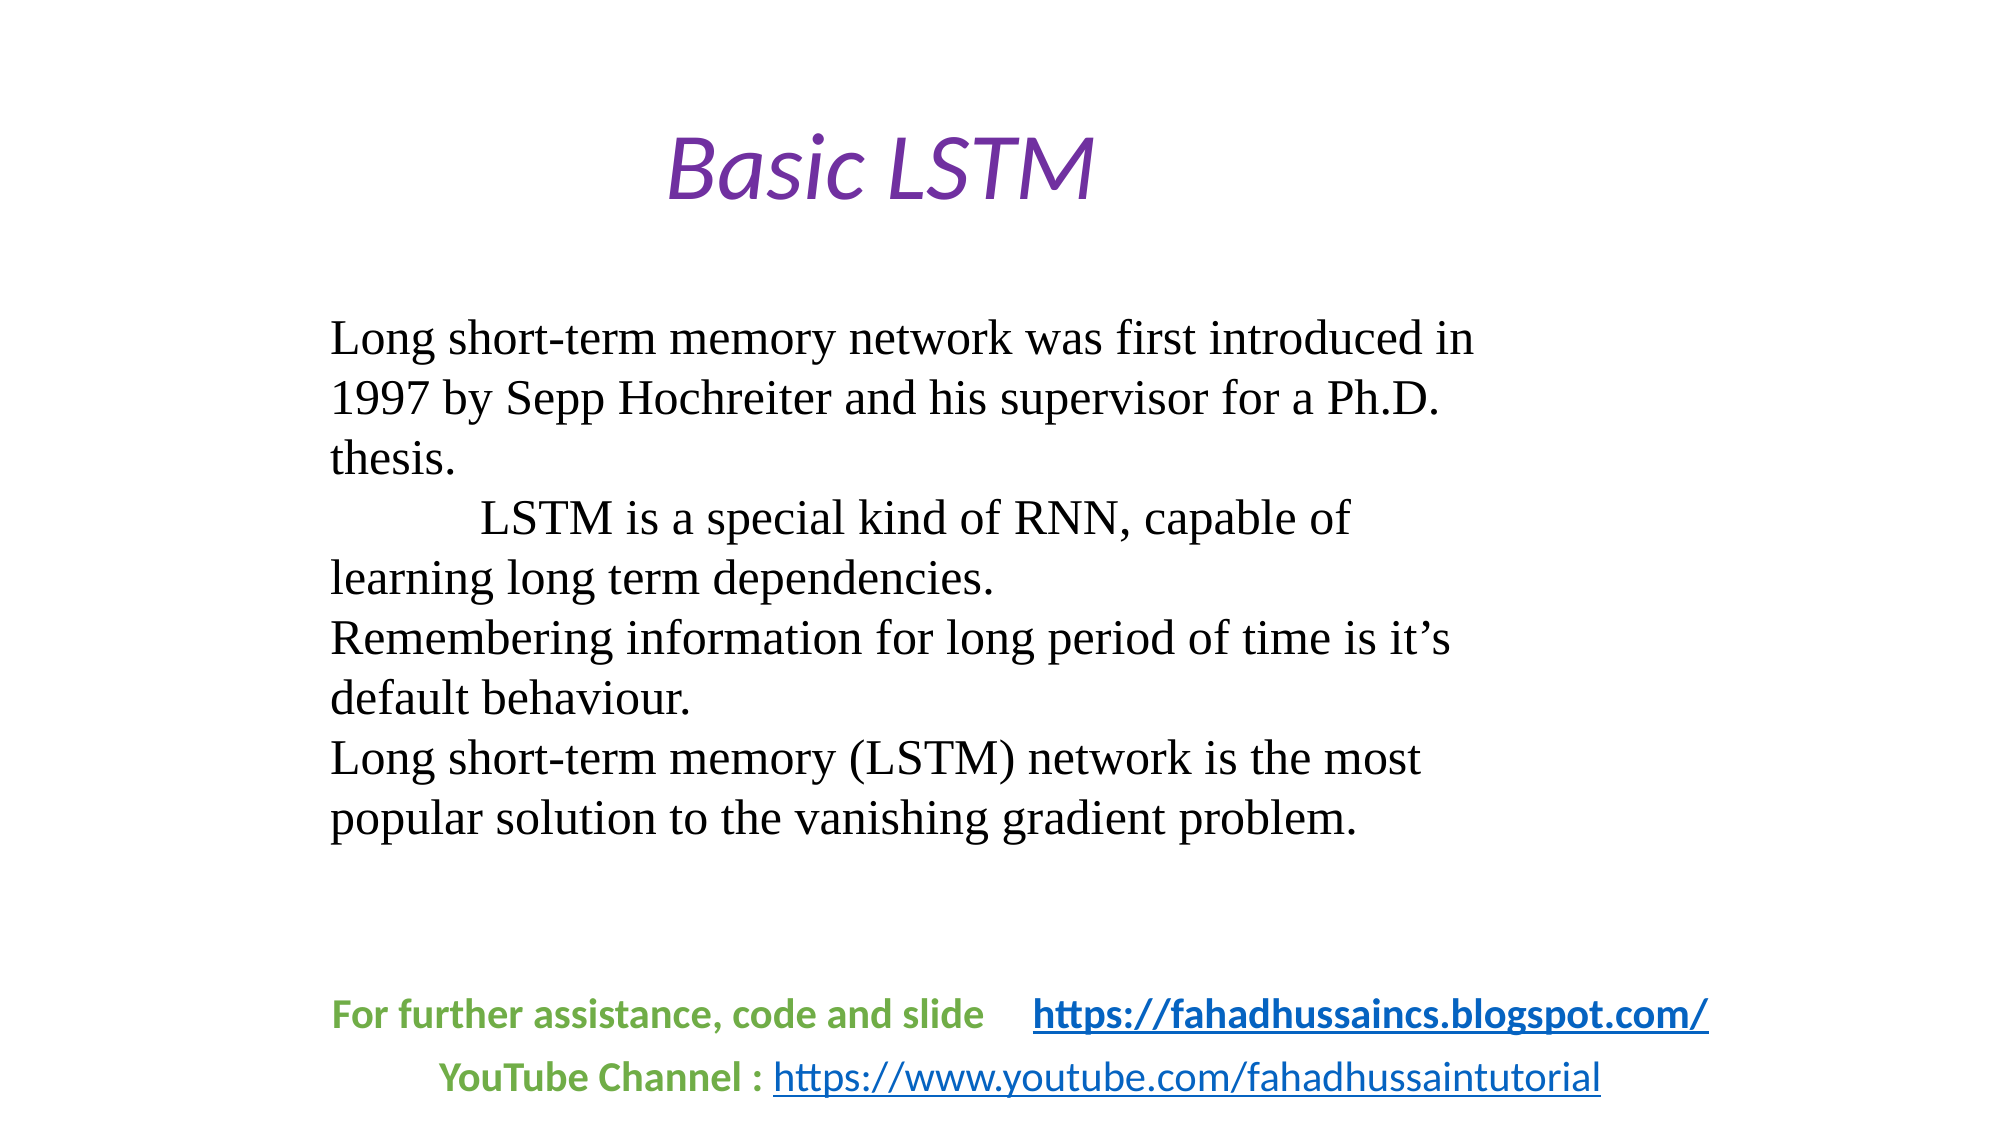

Basic LSTM
Long short-term memory network was first introduced in 1997 by Sepp Hochreiter and his supervisor for a Ph.D. thesis.
	LSTM is a special kind of RNN, capable of learning long term dependencies.
Remembering information for long period of time is it’s default behaviour.
Long short-term memory (LSTM) network is the most popular solution to the vanishing gradient problem.

For further assistance, code and slide     https://fahadhussaincs.blogspot.com/
YouTube Channel : https://www.youtube.com/fahadhussaintutorial